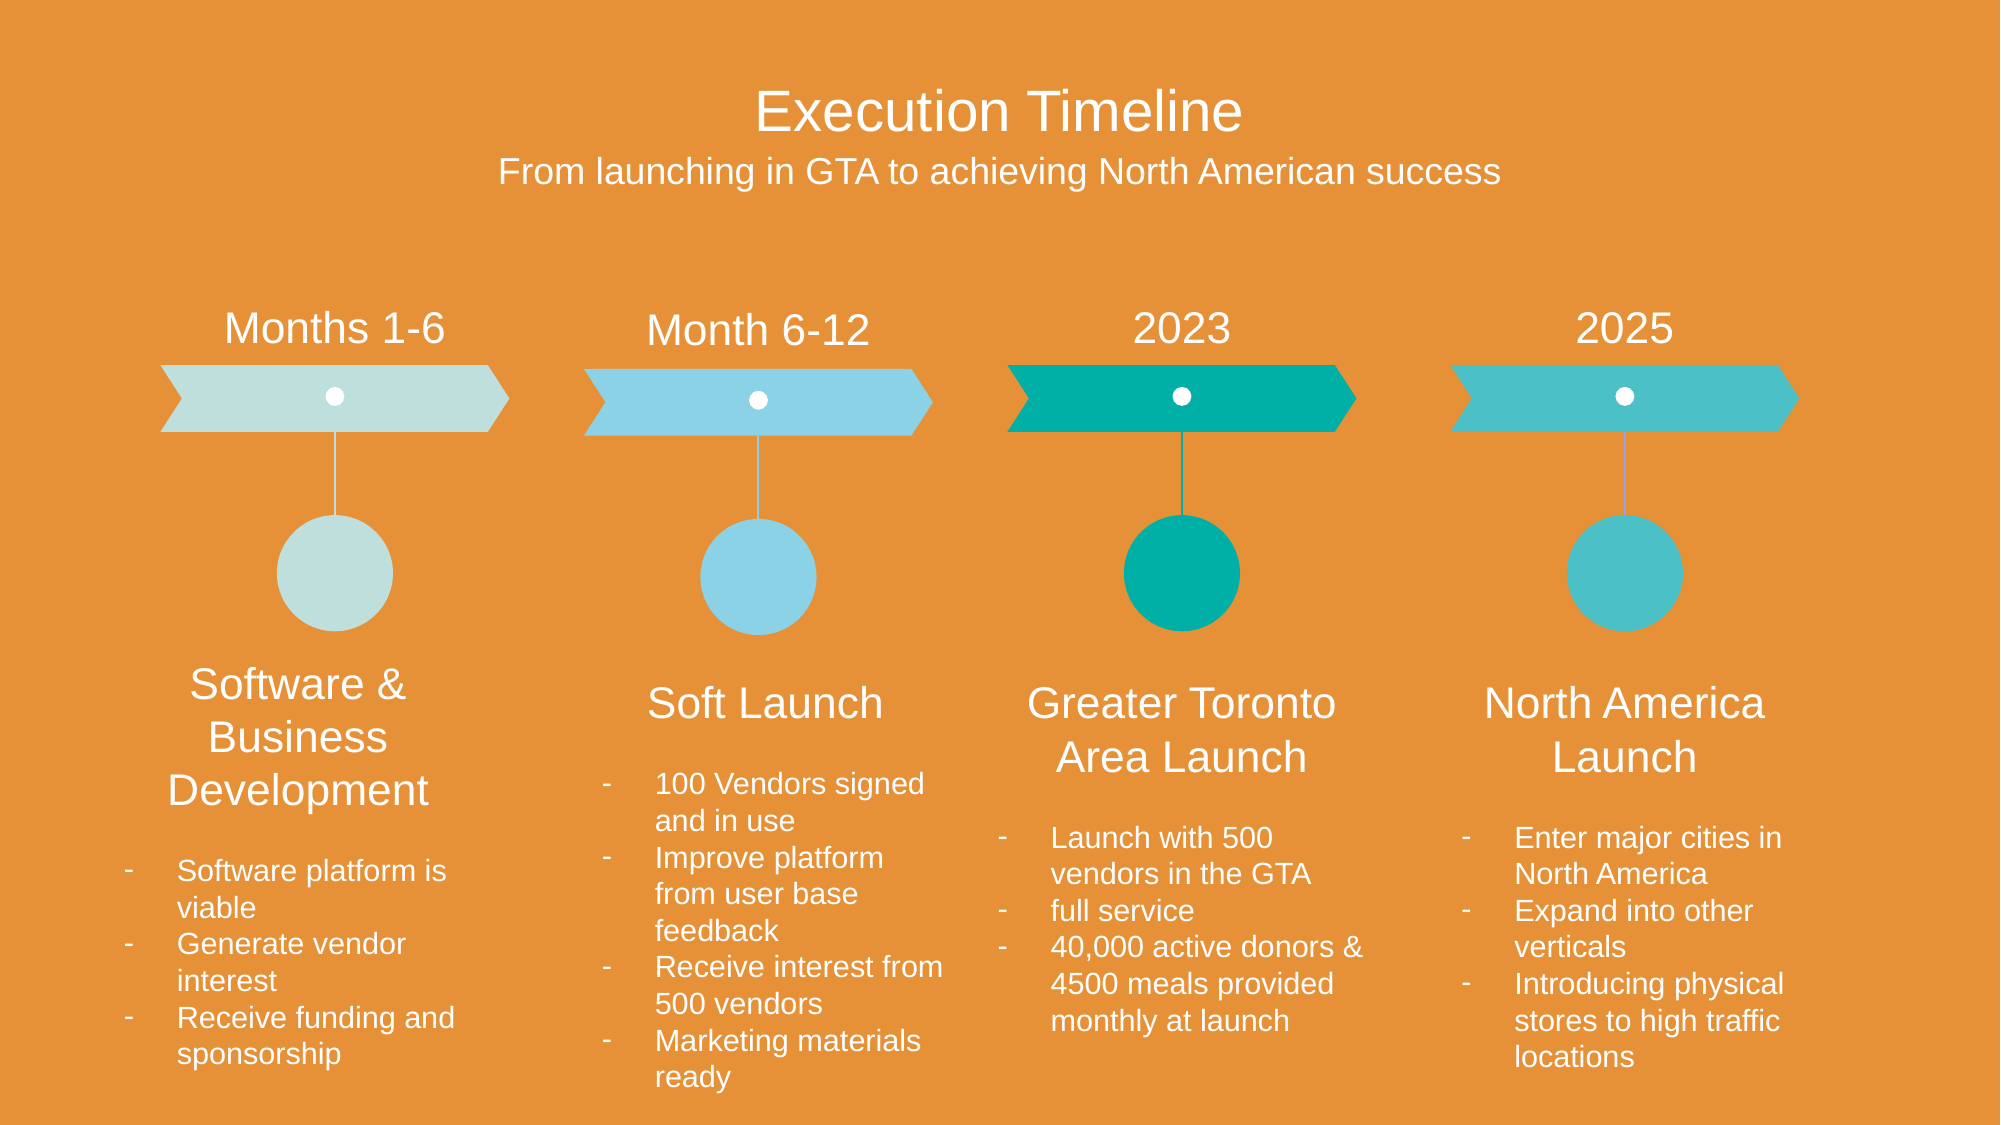

# Execution Timeline
From launching in GTA to achieving North American success
Month 6-12
2023
2025
Months 1-6

Software & Business Development

Software platform is viable
Generate vendor interest
Receive funding and sponsorship
Soft Launch

100 Vendors signed and in use
Improve platform from user base feedback
Receive interest from 500 vendors
Marketing materials ready
Greater Toronto Area Launch

Launch with 500 vendors in the GTA
full service
40,000 active donors & 4500 meals provided monthly at launch
North America Launch

Enter major cities in North America
Expand into other verticals
Introducing physical stores to high traffic locations